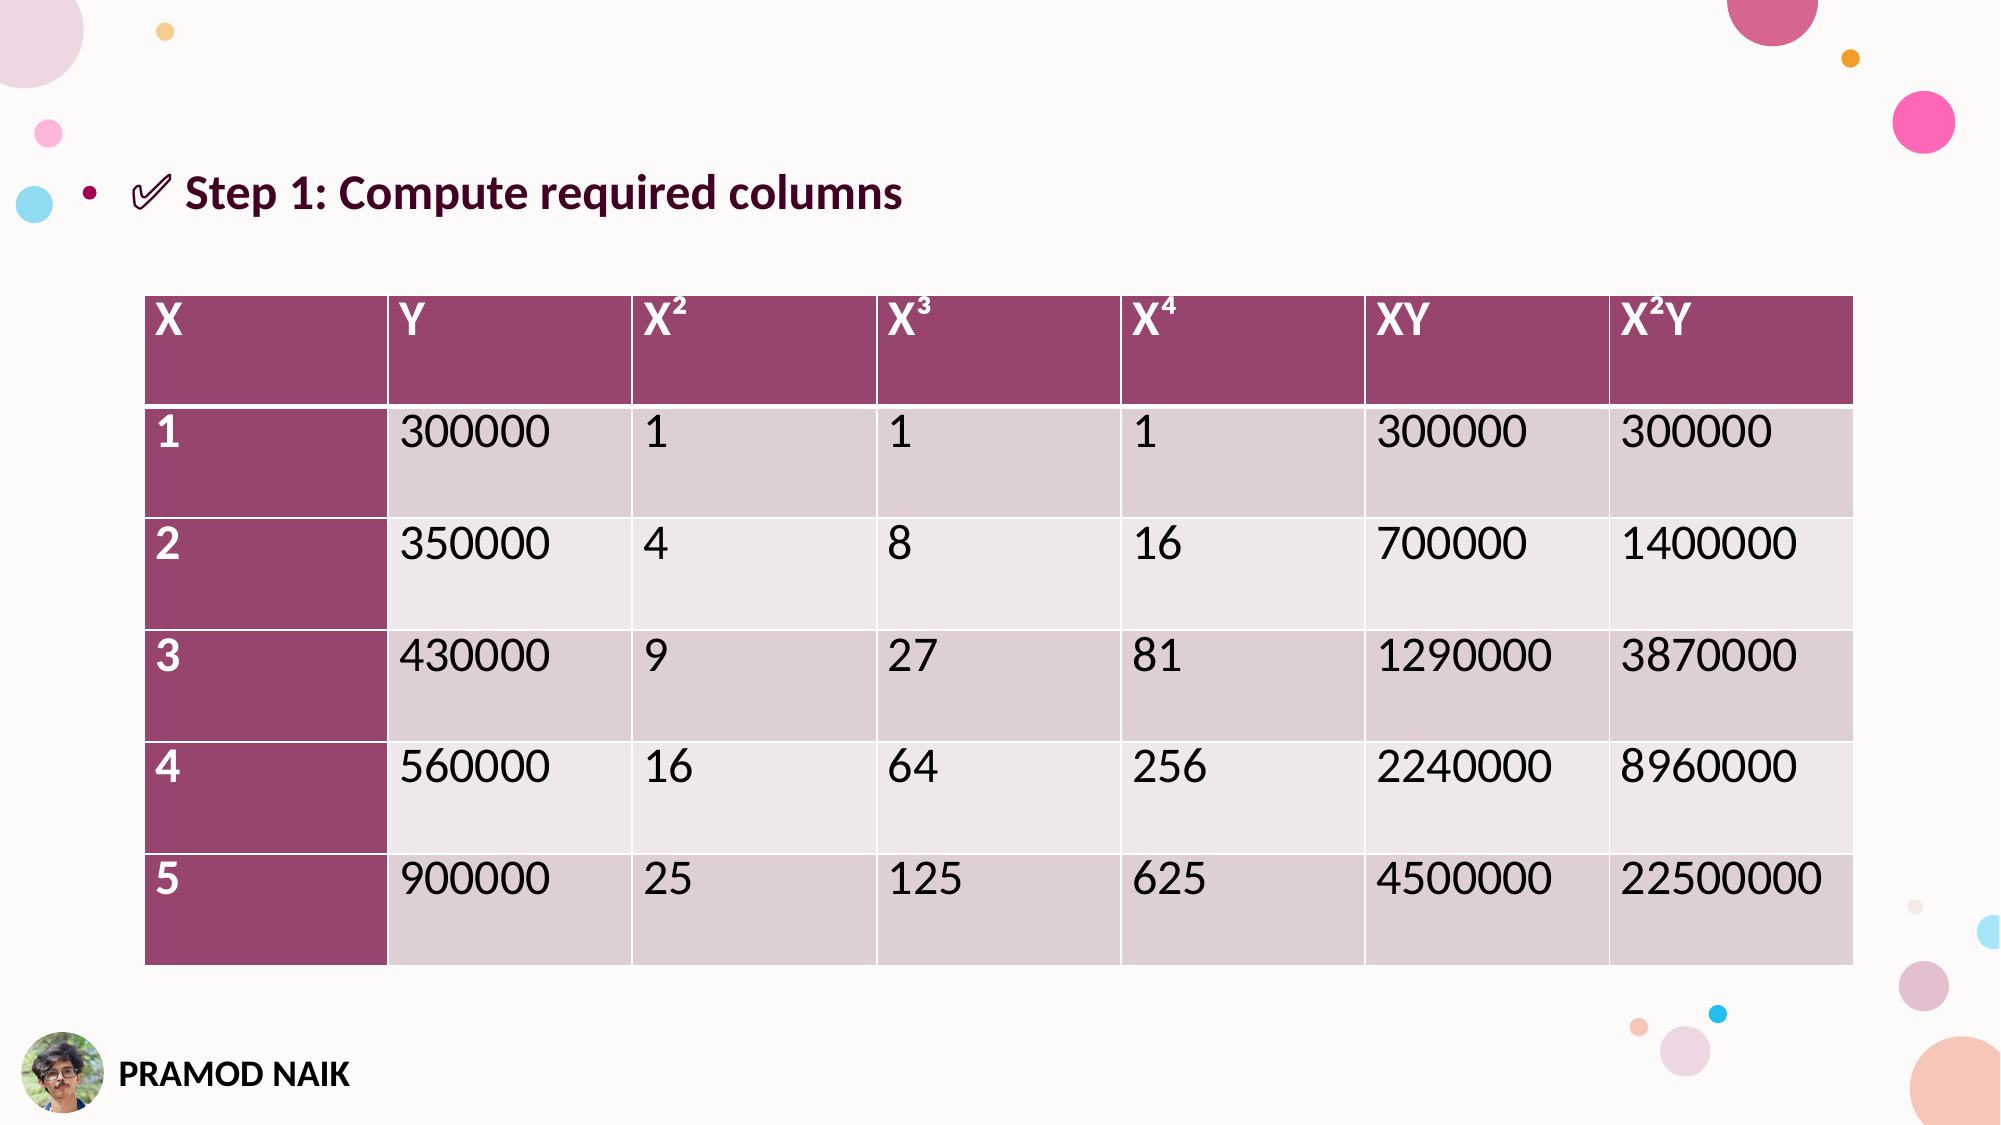

✅ Step 1: Compute required columns
| X | Y | X² | X³ | X⁴ | XY | X²Y |
| --- | --- | --- | --- | --- | --- | --- |
| 1 | 300000 | 1 | 1 | 1 | 300000 | 300000 |
| 2 | 350000 | 4 | 8 | 16 | 700000 | 1400000 |
| 3 | 430000 | 9 | 27 | 81 | 1290000 | 3870000 |
| 4 | 560000 | 16 | 64 | 256 | 2240000 | 8960000 |
| 5 | 900000 | 25 | 125 | 625 | 4500000 | 22500000 |